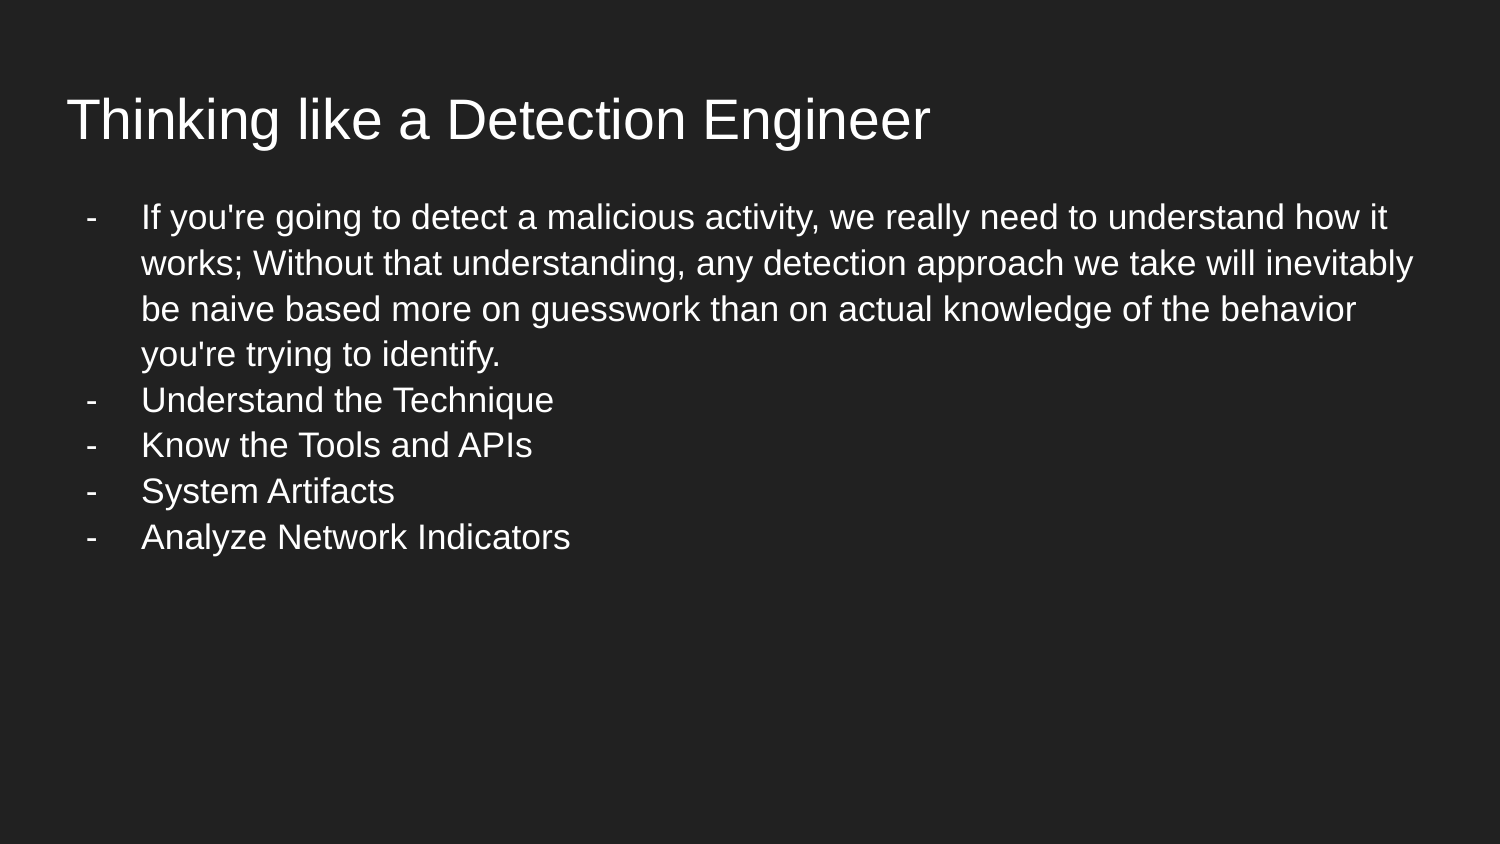

# Thinking like a Detection Engineer
If you're going to detect a malicious activity, we really need to understand how it works; Without that understanding, any detection approach we take will inevitably be naive based more on guesswork than on actual knowledge of the behavior you're trying to identify.
Understand the Technique
Know the Tools and APIs
System Artifacts
Analyze Network Indicators